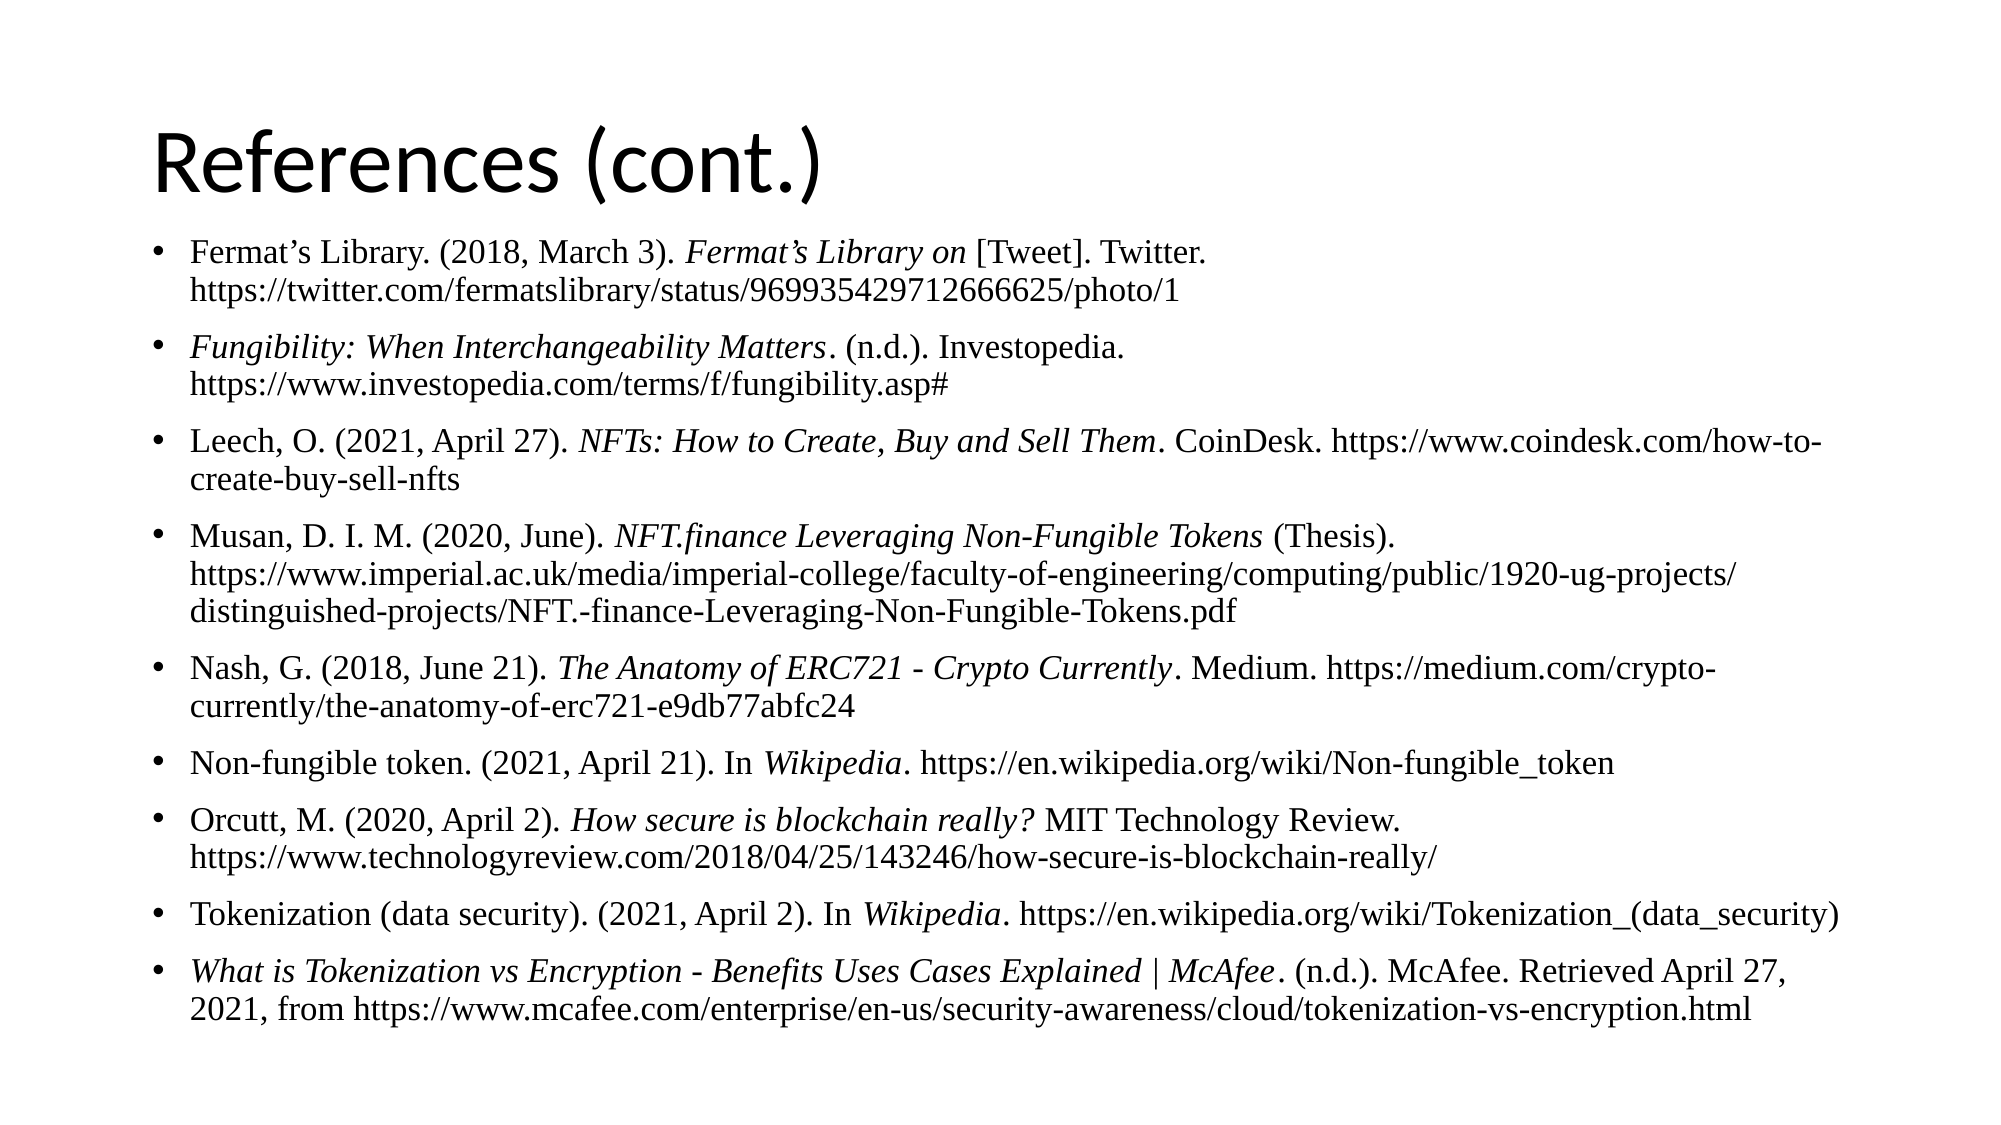

# References (cont.)
Fermat’s Library. (2018, March 3). Fermat’s Library on [Tweet]. Twitter. https://twitter.com/fermatslibrary/status/969935429712666625/photo/1
Fungibility: When Interchangeability Matters. (n.d.). Investopedia. https://www.investopedia.com/terms/f/fungibility.asp#
Leech, O. (2021, April 27). NFTs: How to Create, Buy and Sell Them. CoinDesk. https://www.coindesk.com/how-to-create-buy-sell-nfts
Musan, D. I. M. (2020, June). NFT.finance Leveraging Non-Fungible Tokens (Thesis). https://www.imperial.ac.uk/media/imperial-college/faculty-of-engineering/computing/public/1920-ug-projects/distinguished-projects/NFT.-finance-Leveraging-Non-Fungible-Tokens.pdf
Nash, G. (2018, June 21). The Anatomy of ERC721 - Crypto Currently. Medium. https://medium.com/crypto-currently/the-anatomy-of-erc721-e9db77abfc24
Non-fungible token. (2021, April 21). In Wikipedia. https://en.wikipedia.org/wiki/Non-fungible_token
Orcutt, M. (2020, April 2). How secure is blockchain really? MIT Technology Review. https://www.technologyreview.com/2018/04/25/143246/how-secure-is-blockchain-really/
Tokenization (data security). (2021, April 2). In Wikipedia. https://en.wikipedia.org/wiki/Tokenization_(data_security)
What is Tokenization vs Encryption - Benefits Uses Cases Explained | McAfee. (n.d.). McAfee. Retrieved April 27, 2021, from https://www.mcafee.com/enterprise/en-us/security-awareness/cloud/tokenization-vs-encryption.html